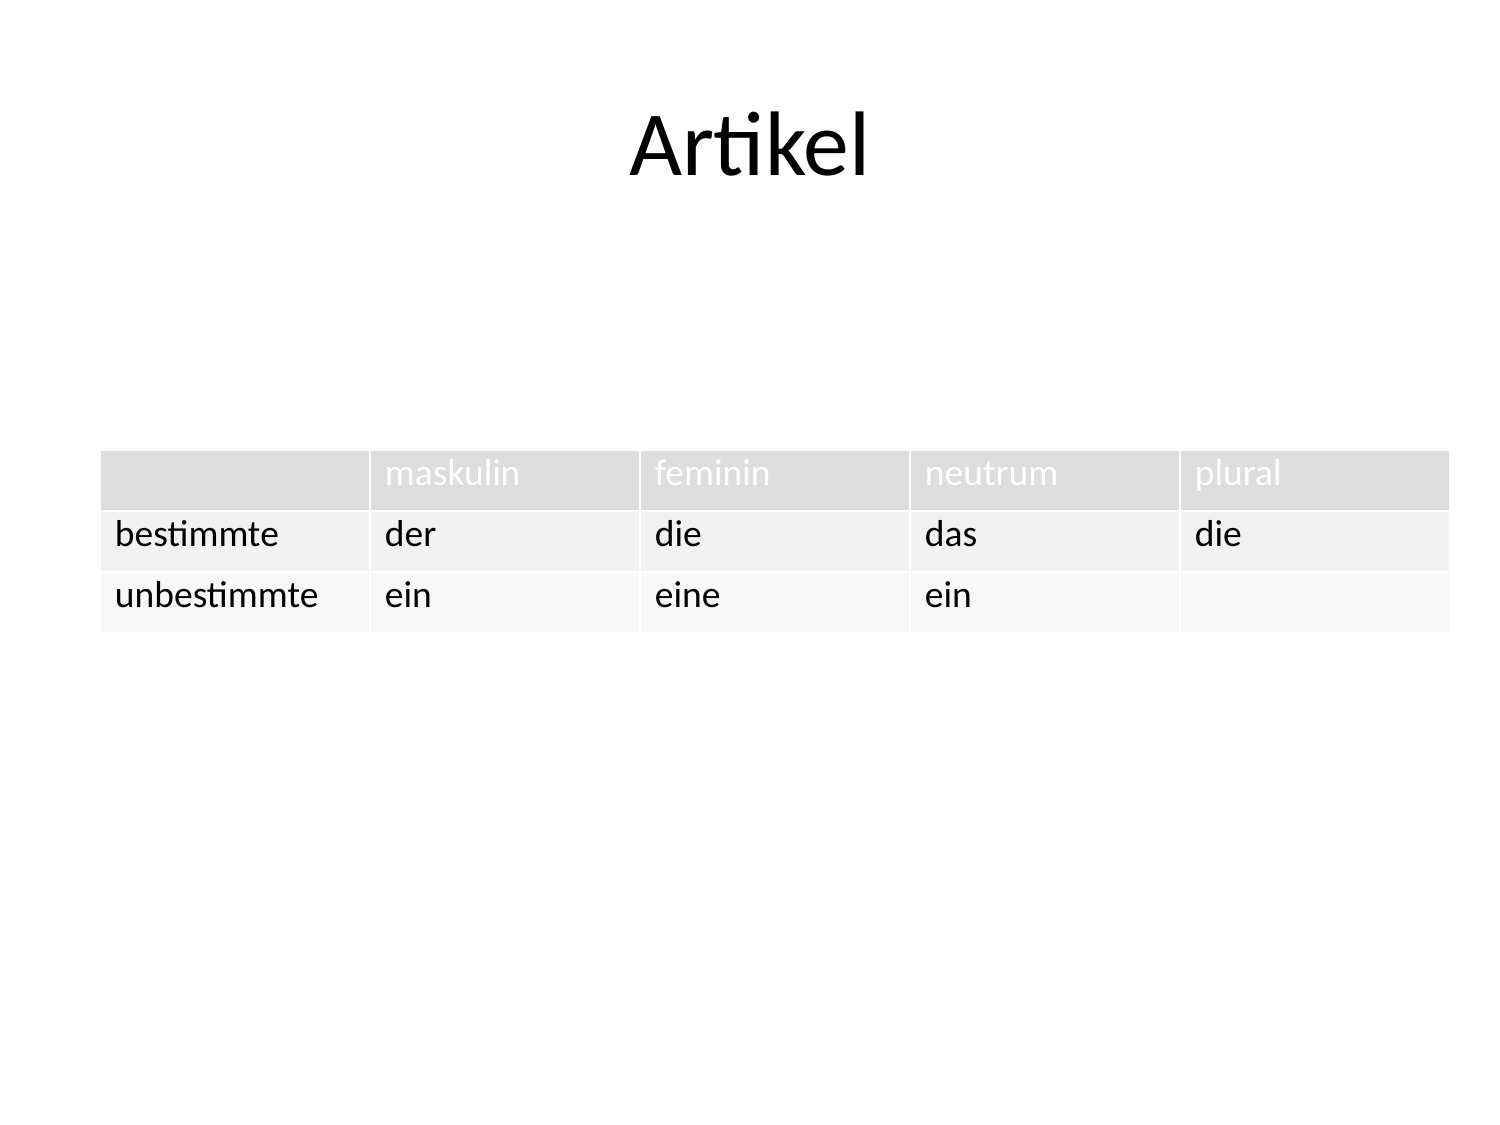

# Artikel
|  | maskulin | feminin | neutrum | plural |
| --- | --- | --- | --- | --- |
| bestimmte | der | die | das | die |
| unbestimmte | ein | eine | ein |  |